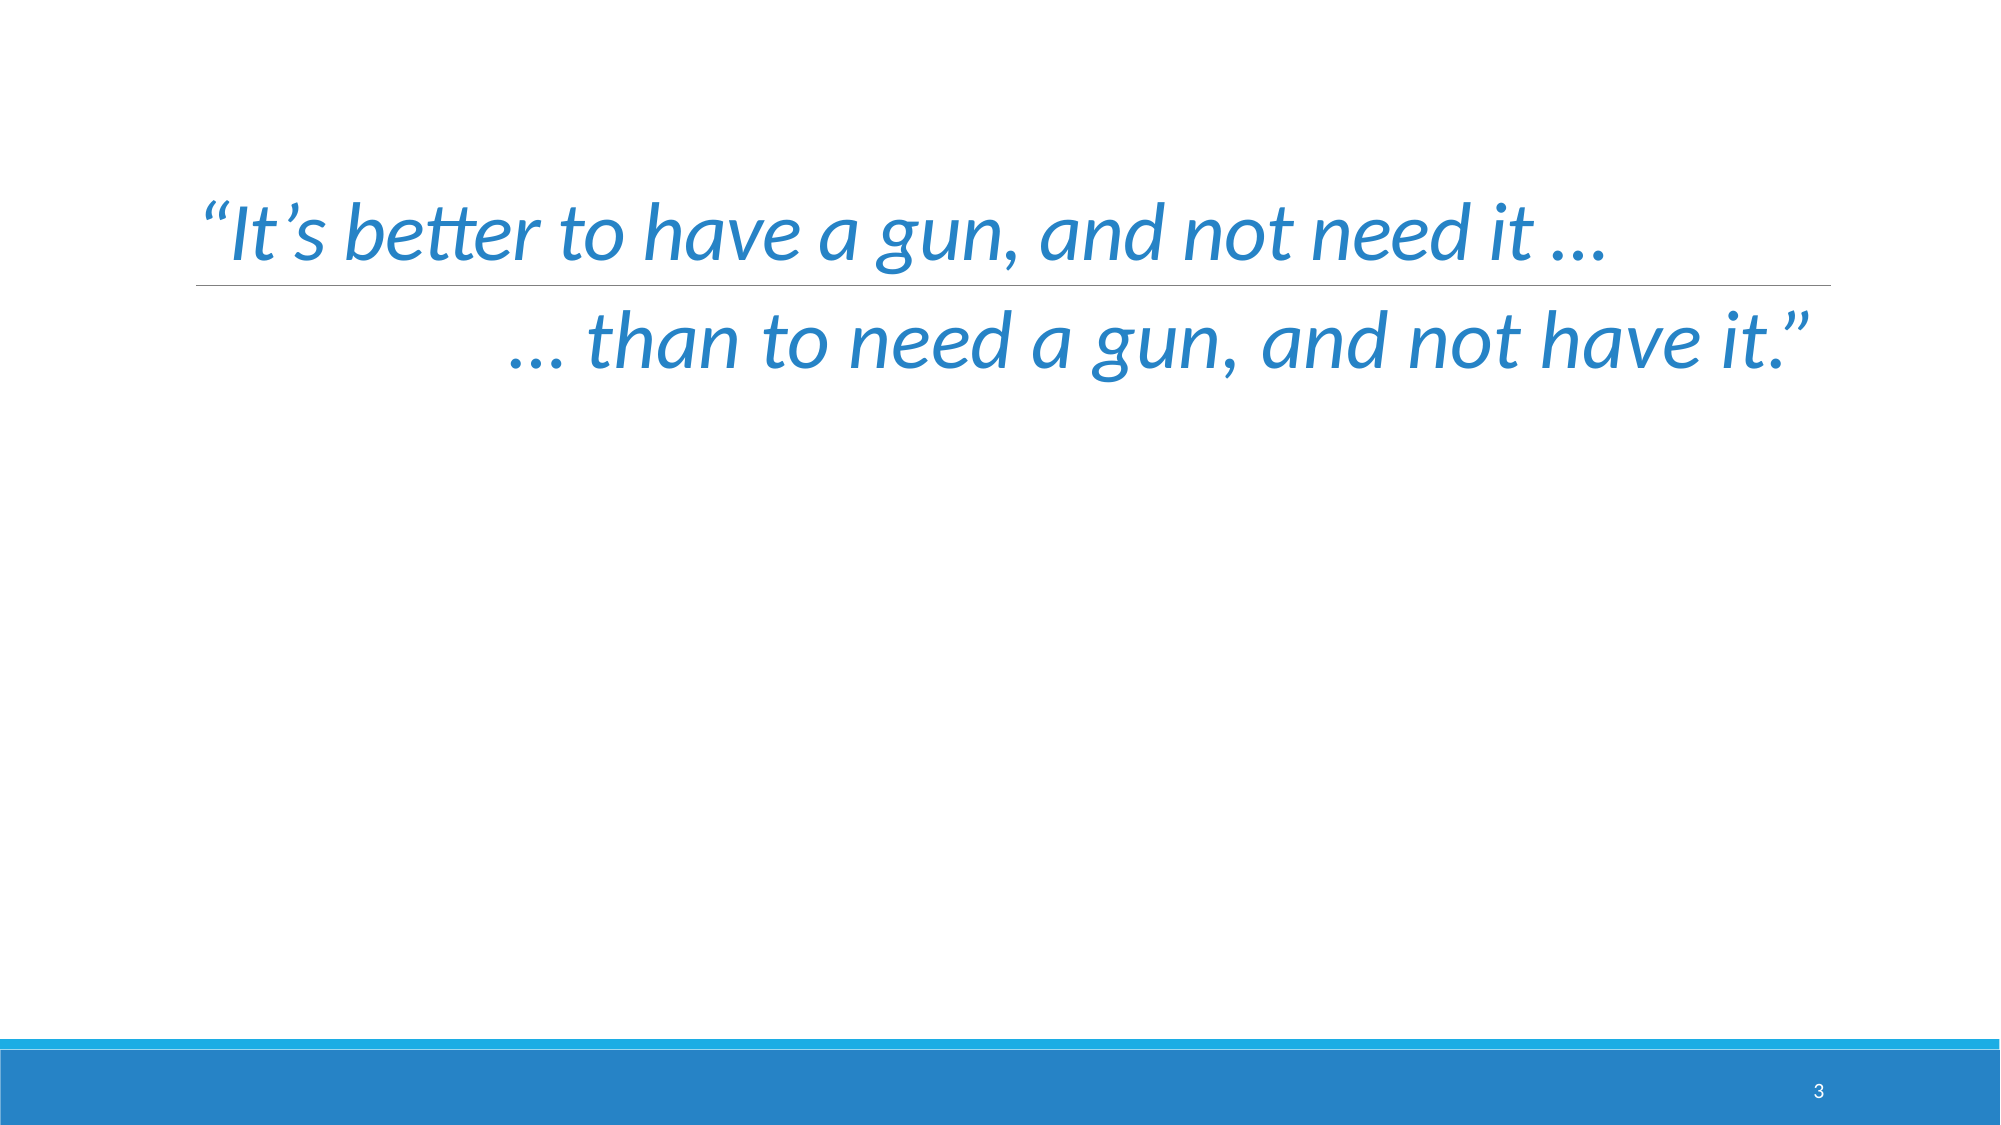

# “It’s better to have a gun, and not need it …
… than to need a gun, and not have it.”
3